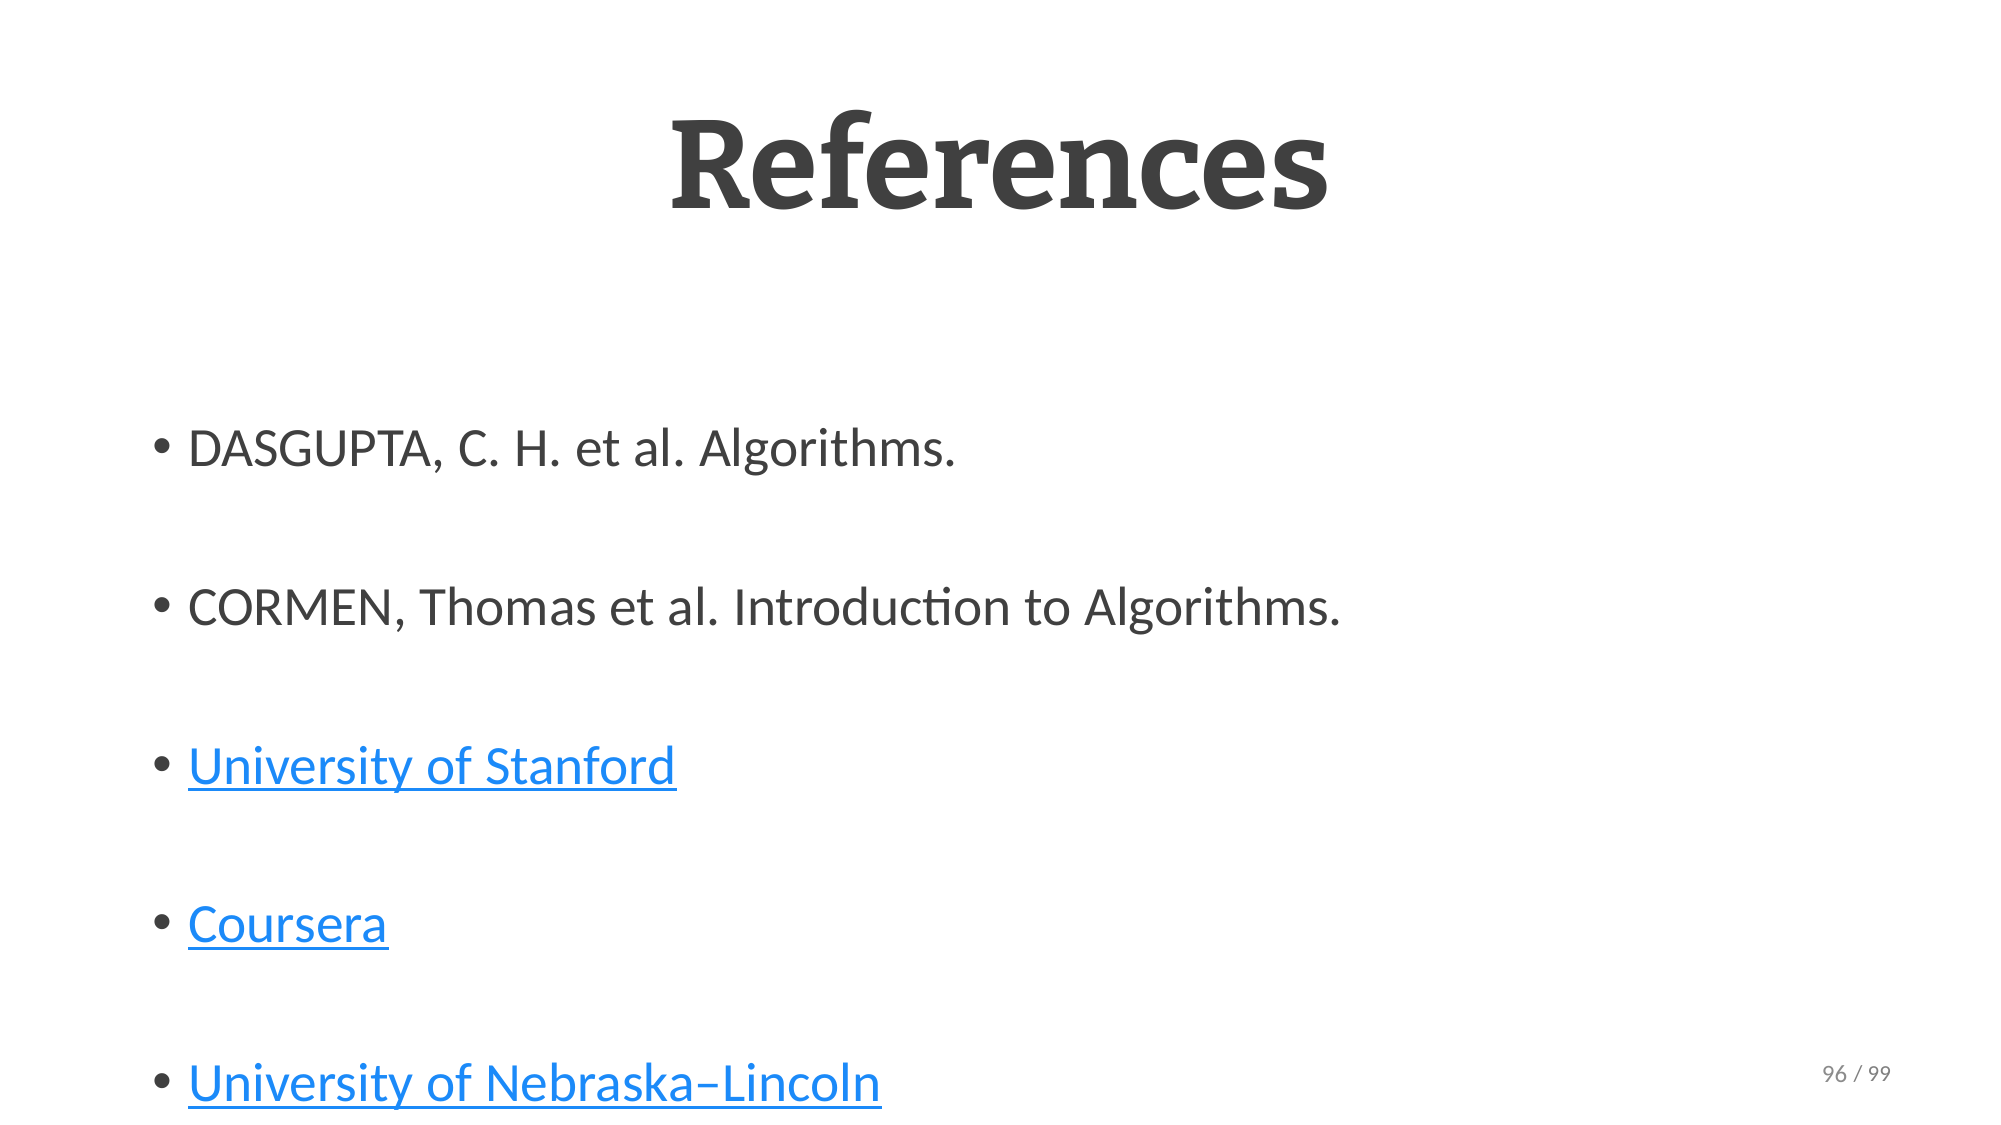

# References
DASGUPTA, C. H. et al. Algorithms.

CORMEN, Thomas et al. Introduction to Algorithms.

University of Stanford

Coursera

University of Nebraska–Lincoln

96